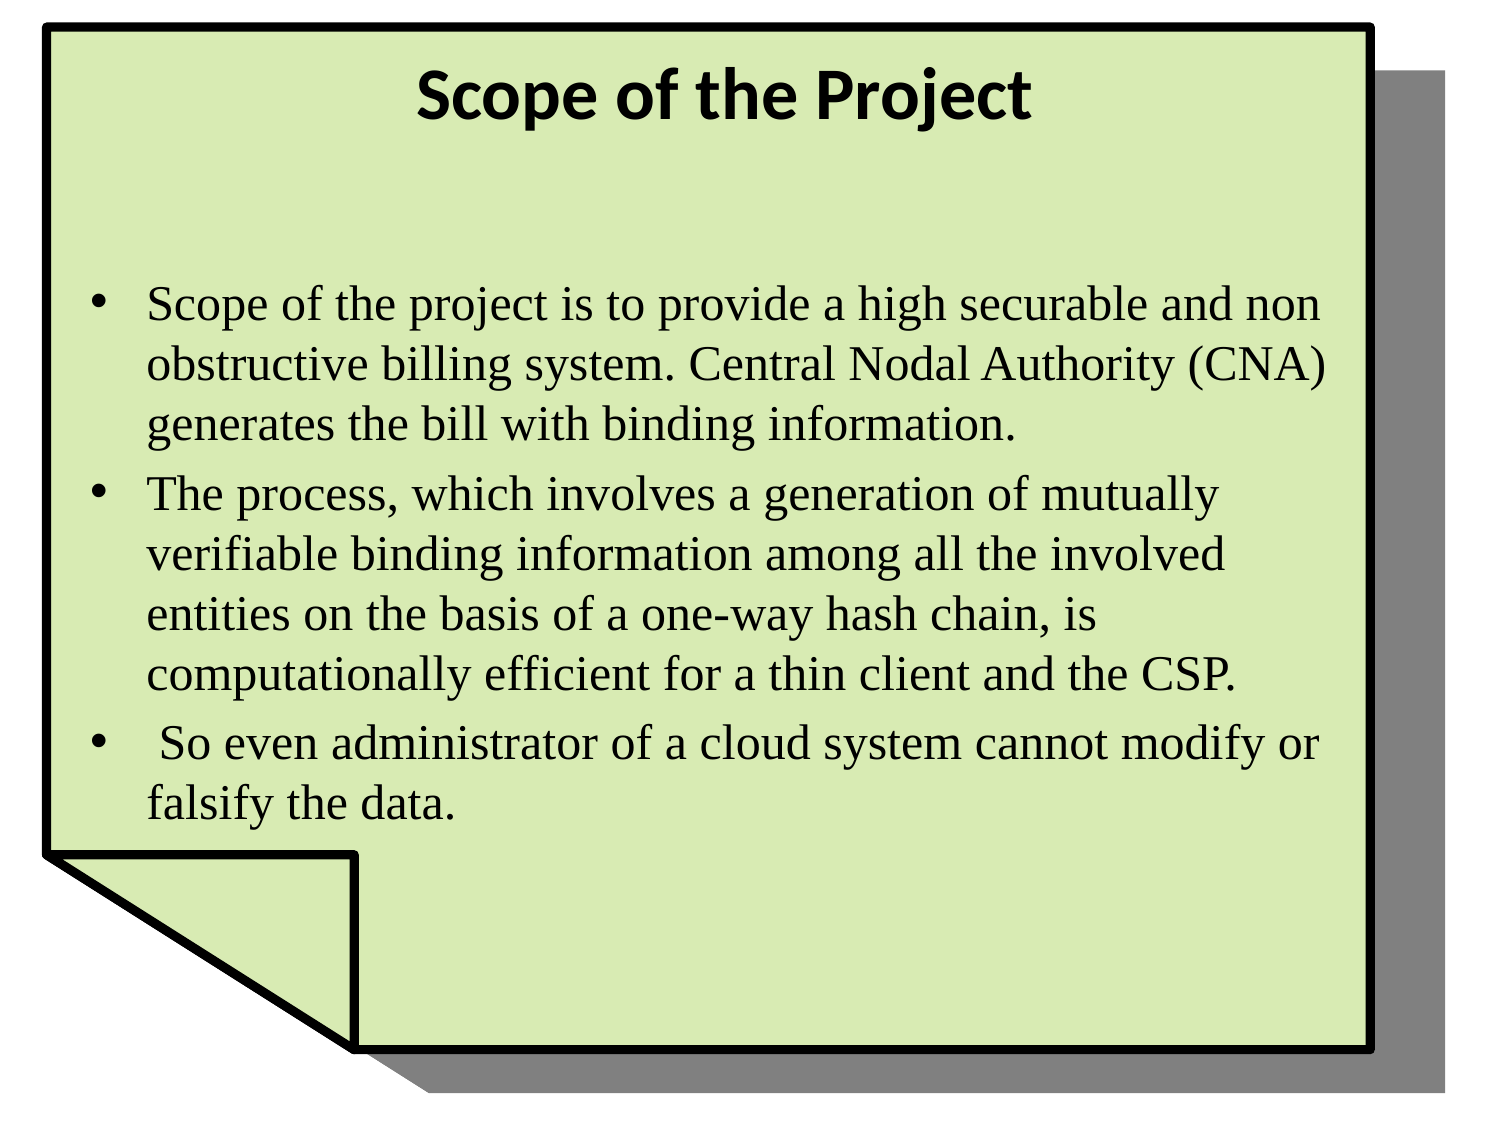

# Scope of the Project
Scope of the project is to provide a high securable and non obstructive billing system. Central Nodal Authority (CNA) generates the bill with binding information.
The process, which involves a generation of mutually verifiable binding information among all the involved entities on the basis of a one-way hash chain, is computationally efficient for a thin client and the CSP.
 So even administrator of a cloud system cannot modify or falsify the data.